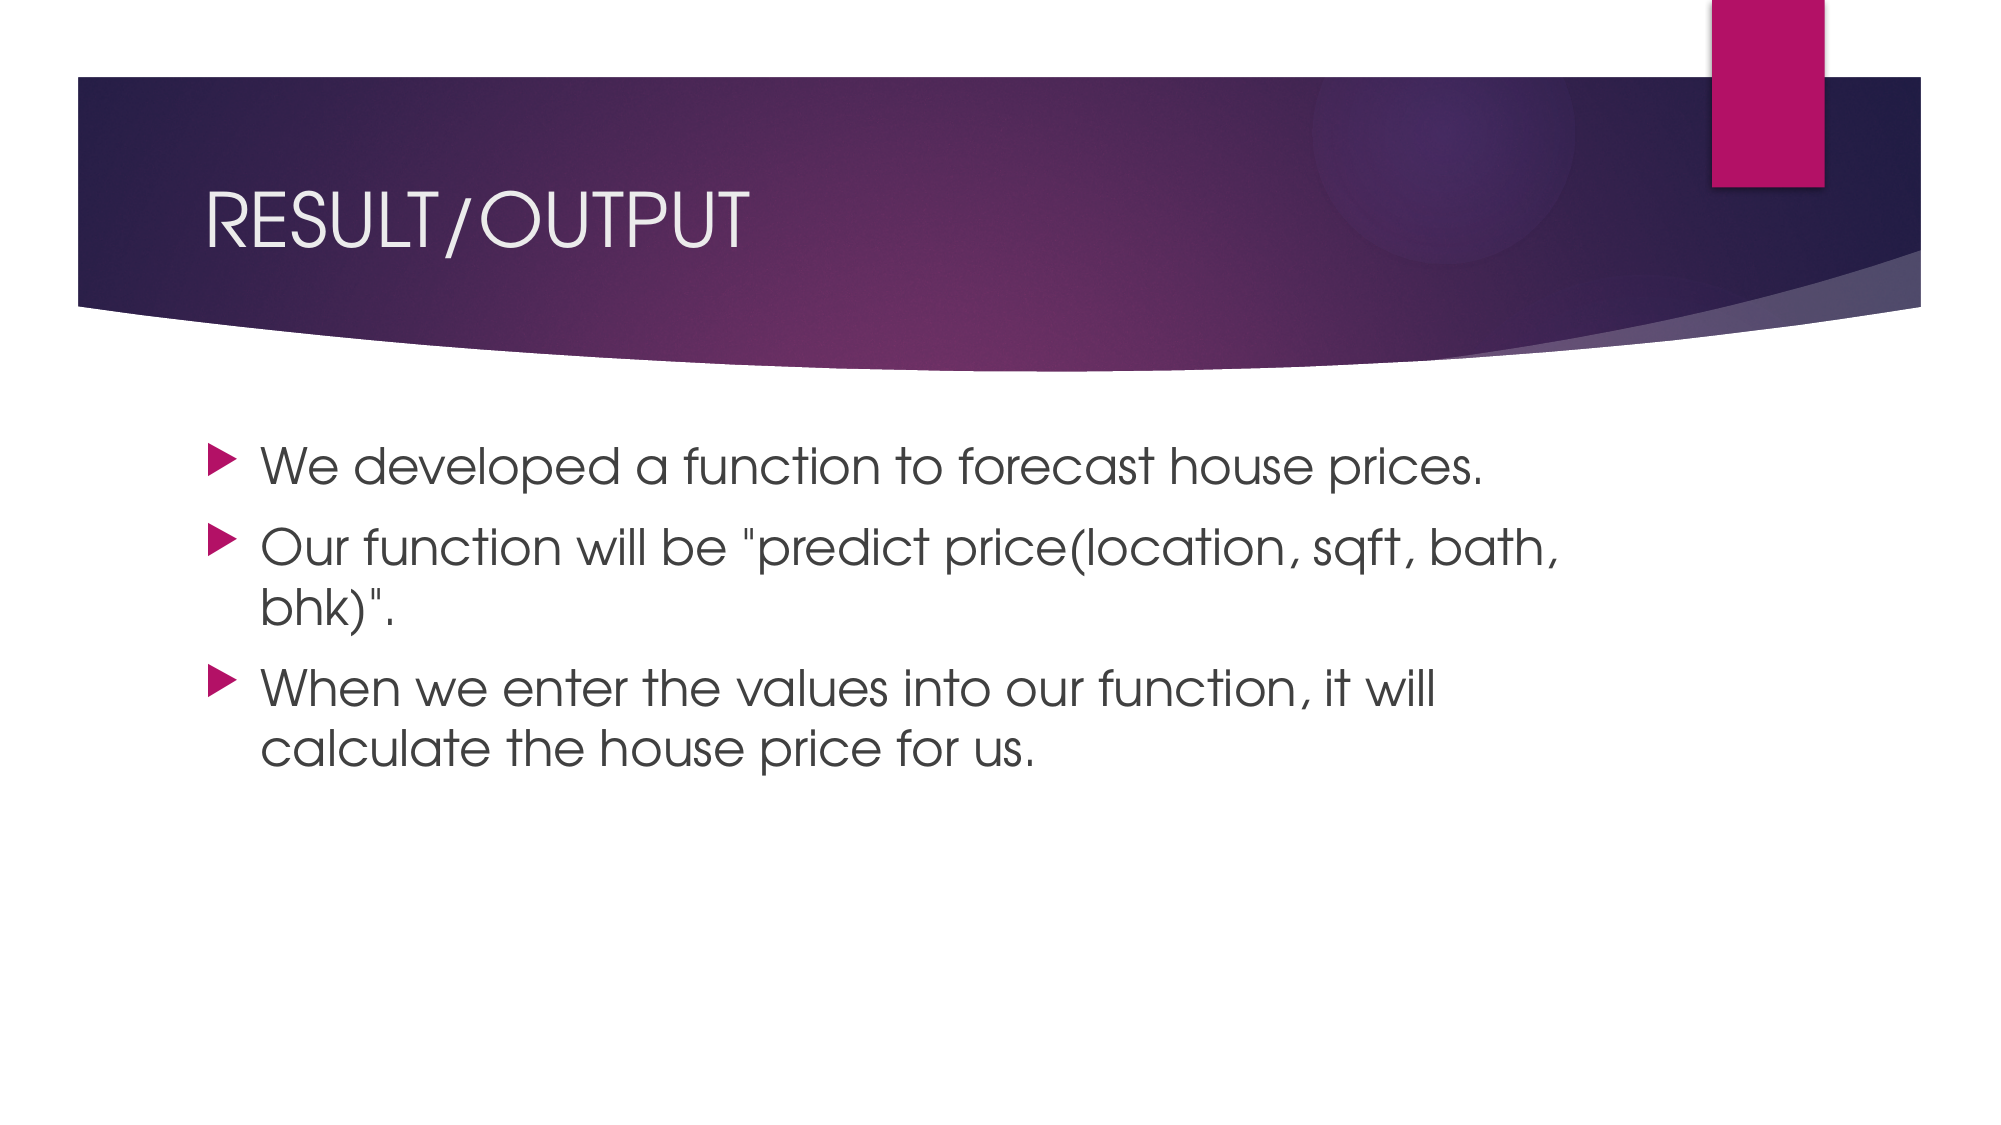

# RESULT/OUTPUT
We developed a function to forecast house prices.
Our function will be "predict price(location, sqft, bath, bhk)".
When we enter the values into our function, it will calculate the house price for us.